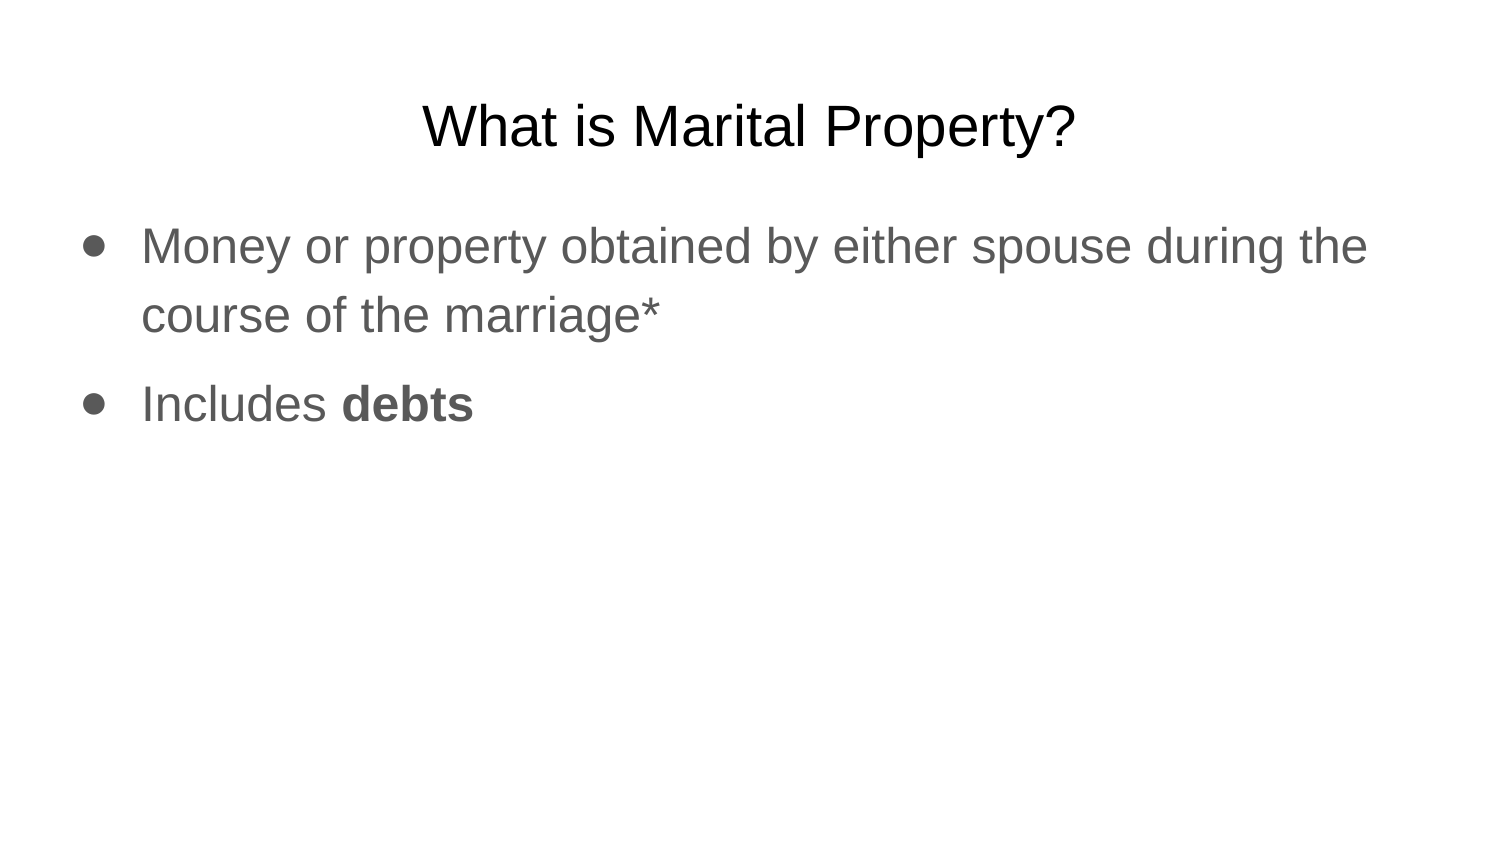

# What is Marital Property?
Money or property obtained by either spouse during the course of the marriage*
Includes debts